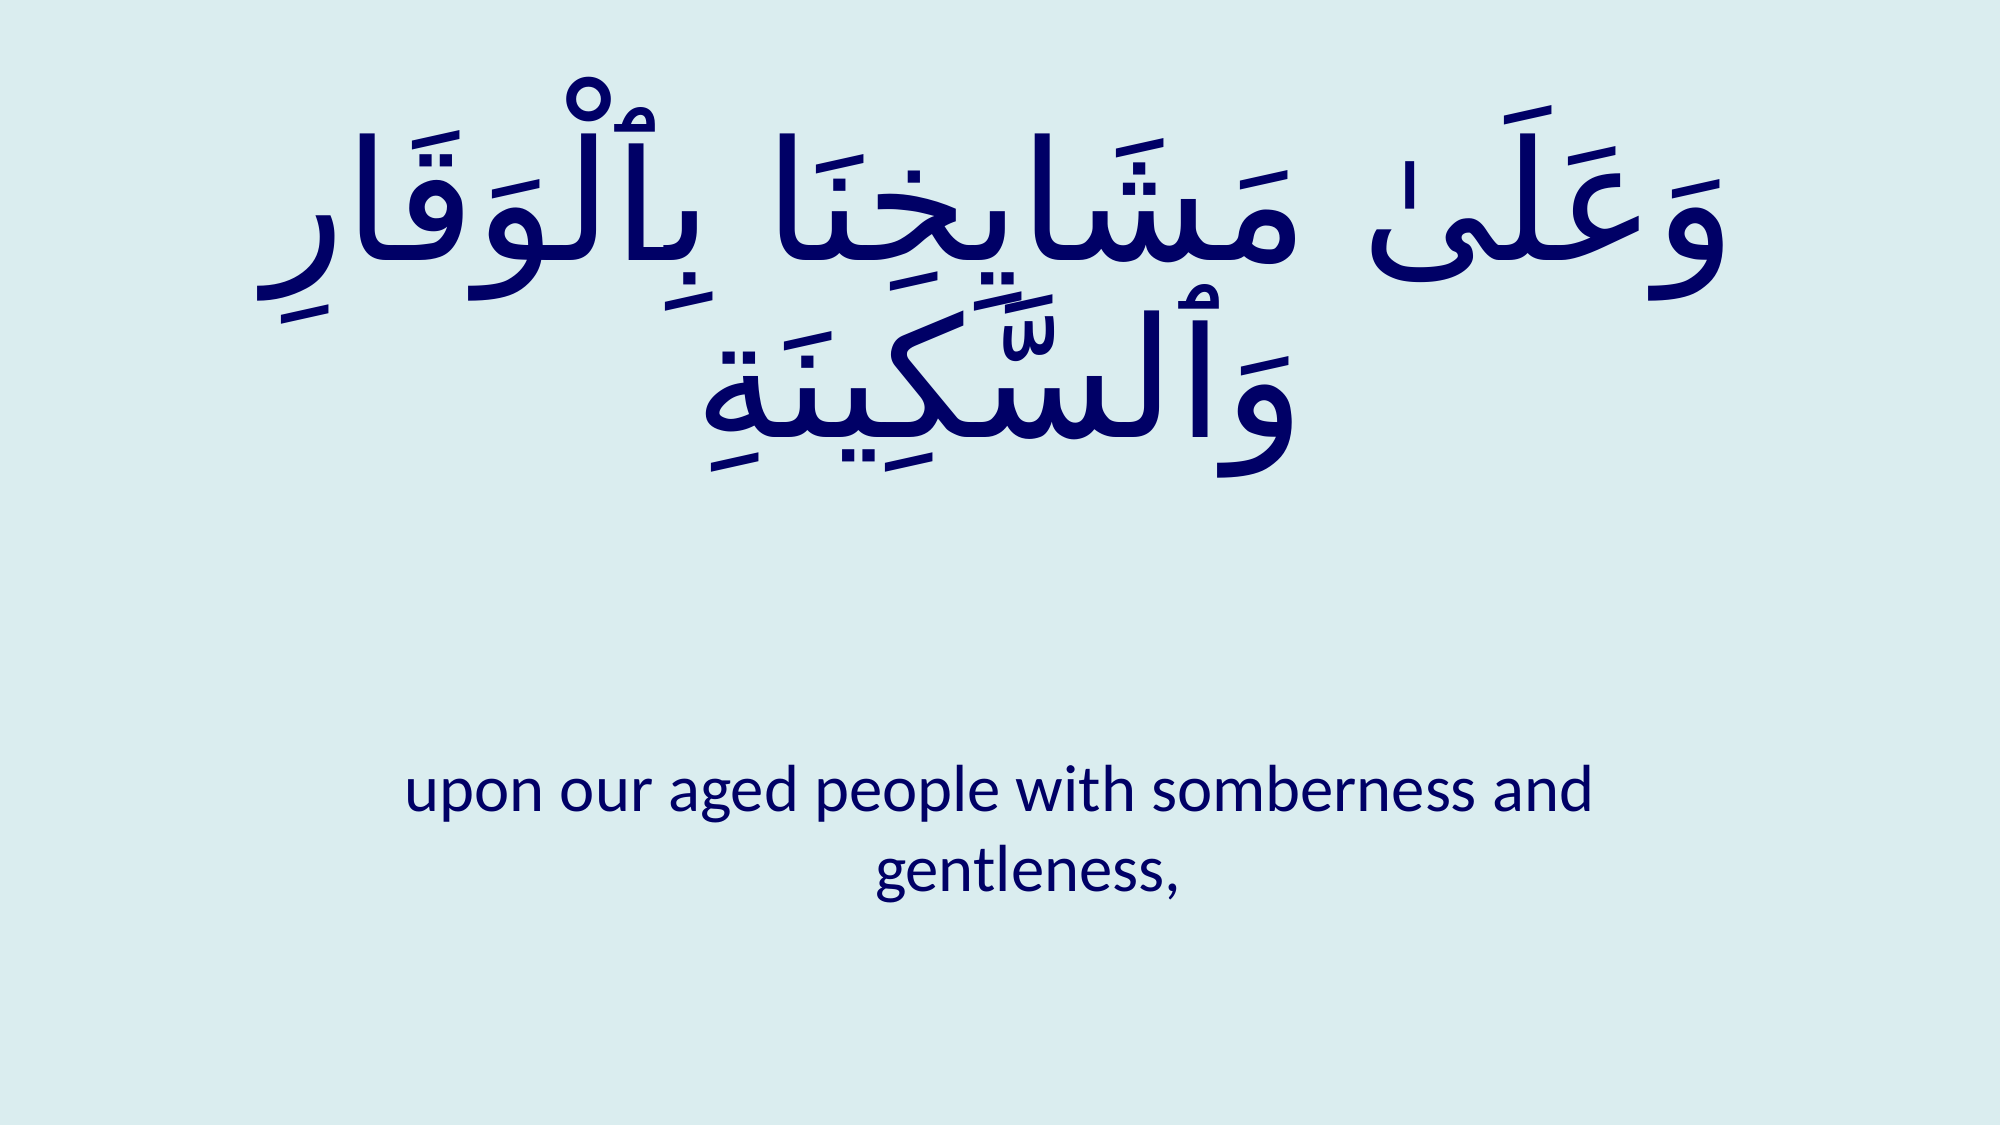

# وَعَلَىٰ مَشَايِخِنَا بِٱلْوَقَارِ وَٱلسَّكِينَةِ
upon our aged people with somberness and gentleness,